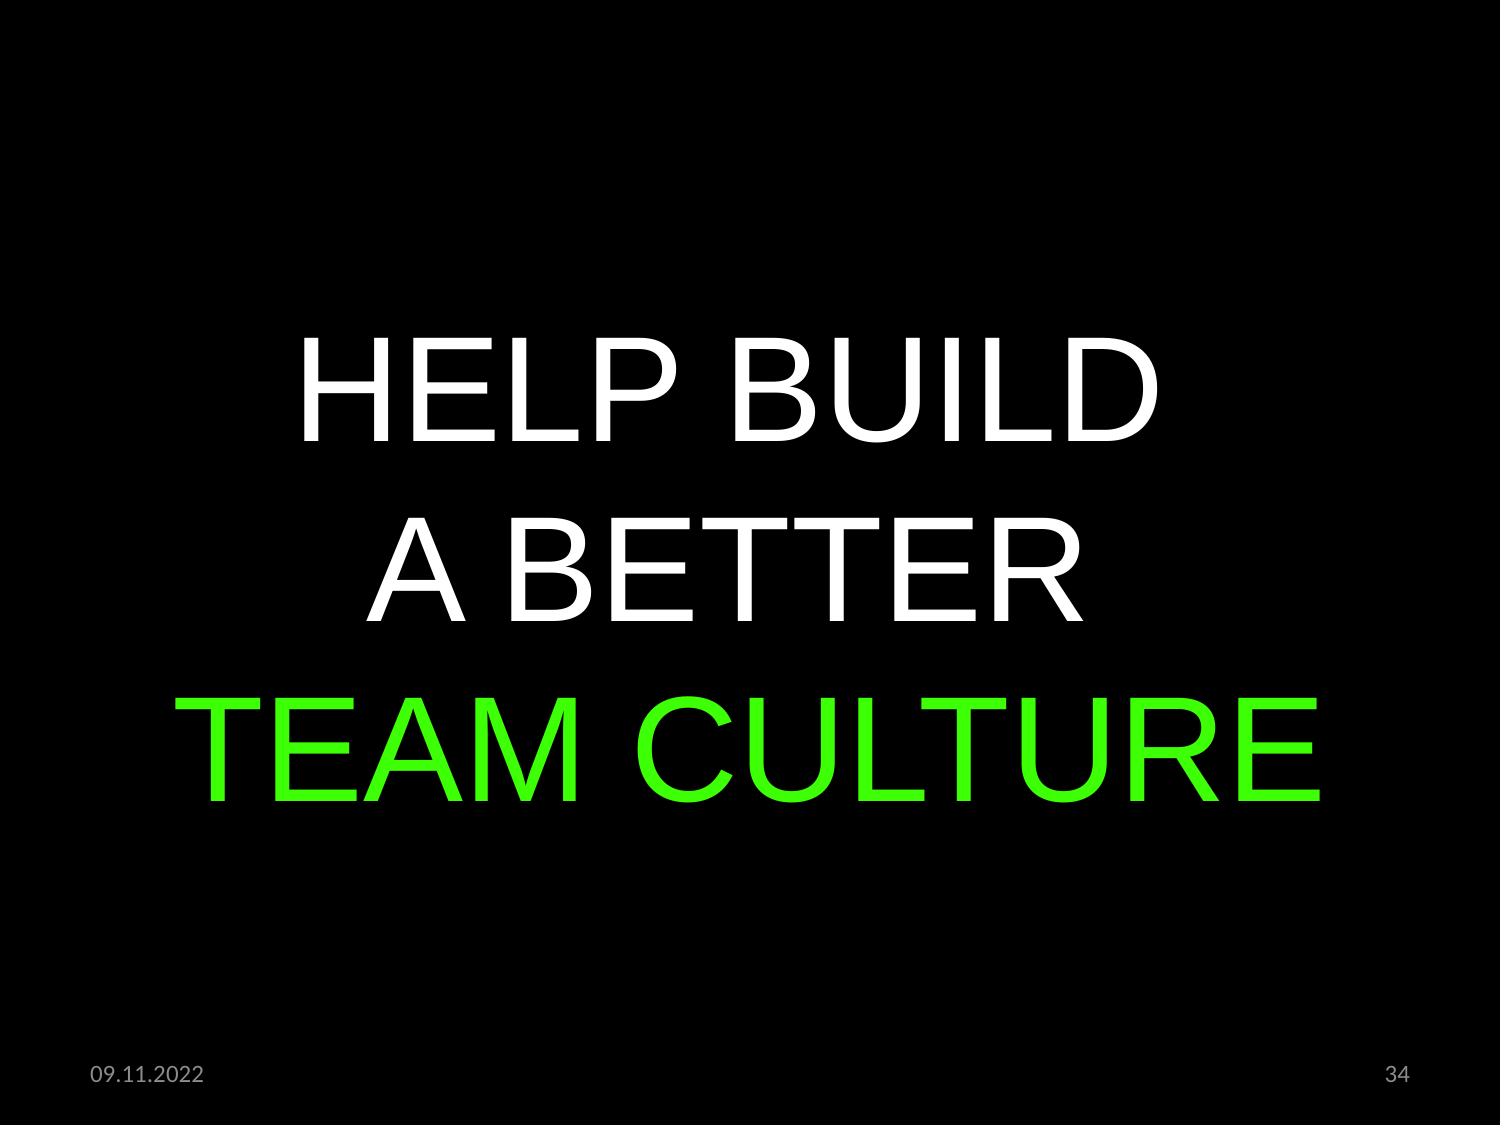

HELP BUILD
A BETTER
TEAM CULTURE
09.11.2022
34